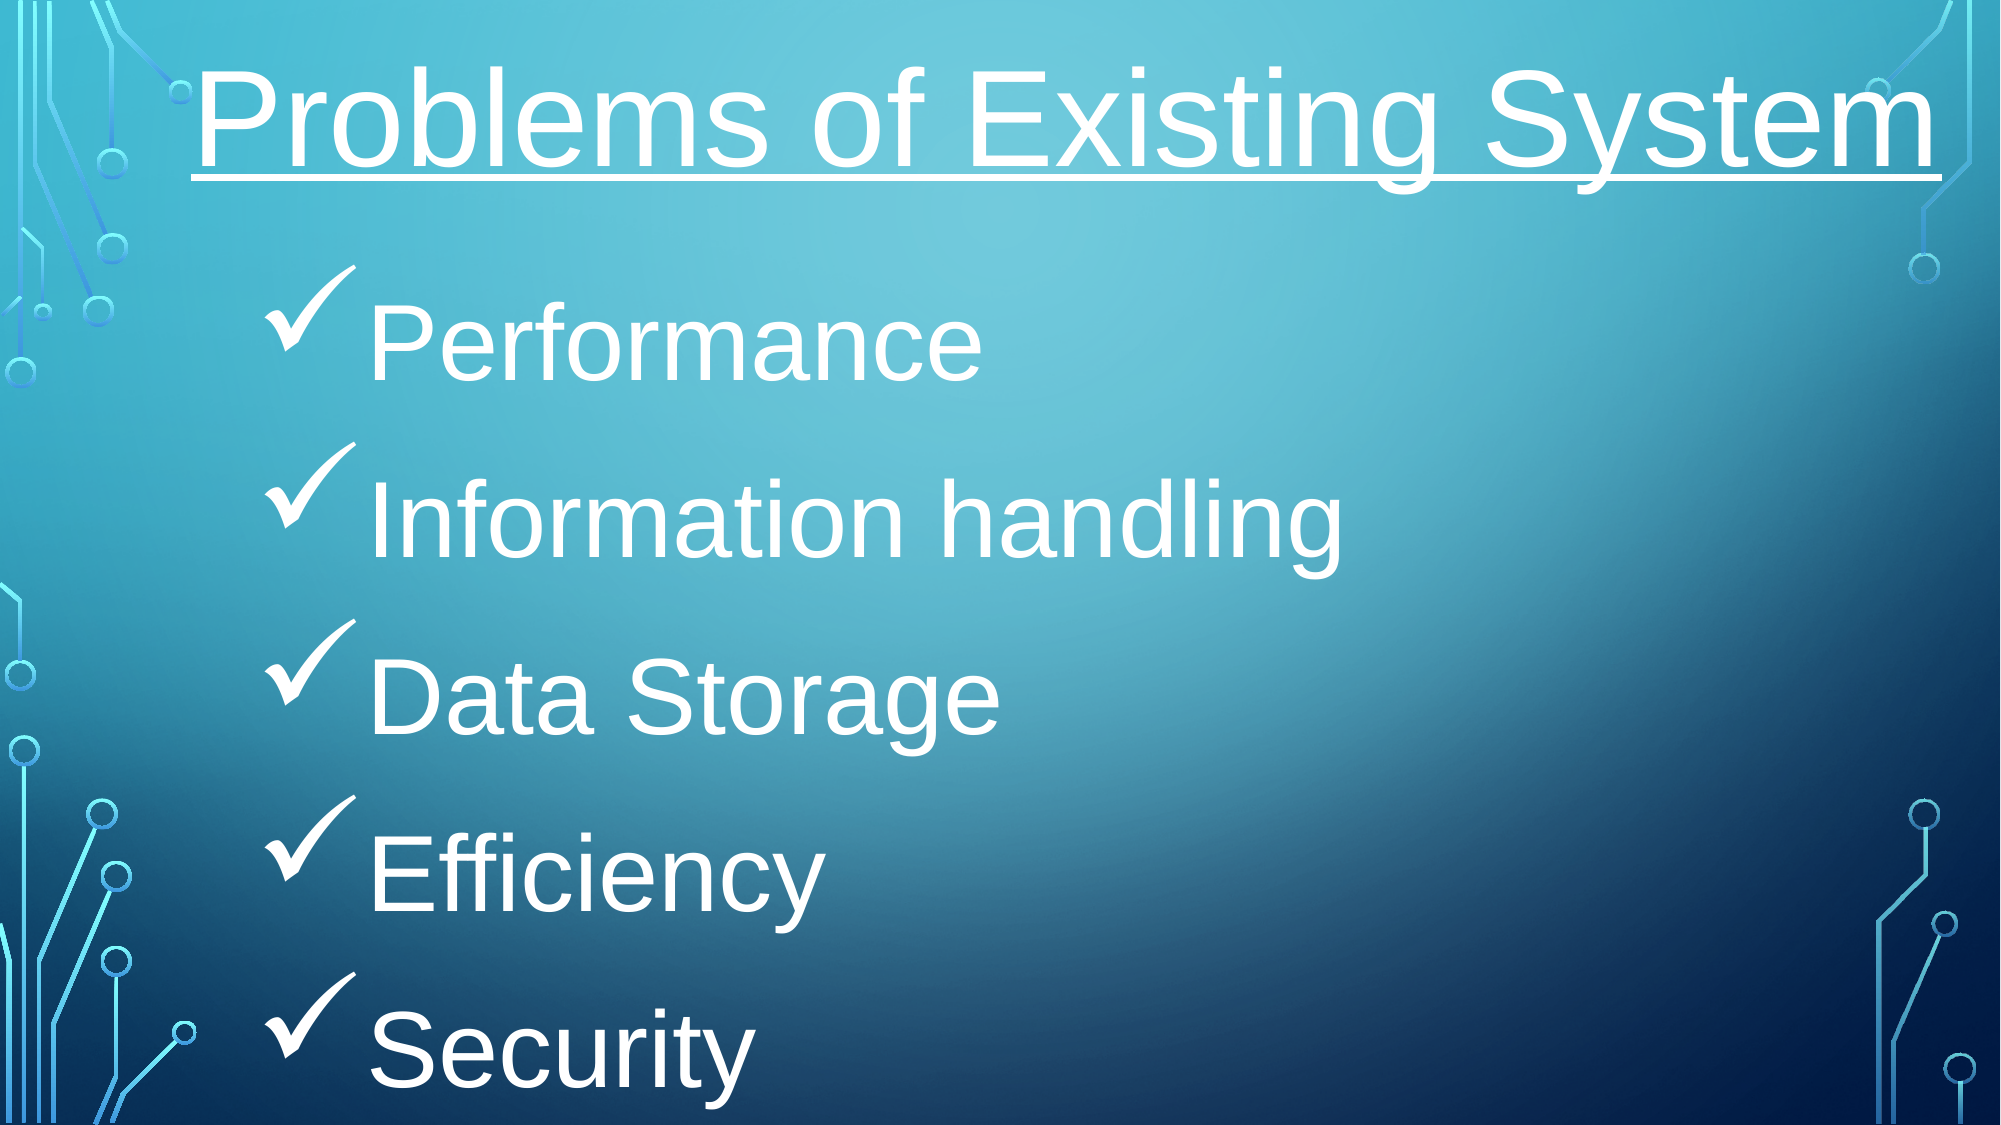

# Problems of Existing System
Performance
Information handling
Data Storage
Efficiency
Security